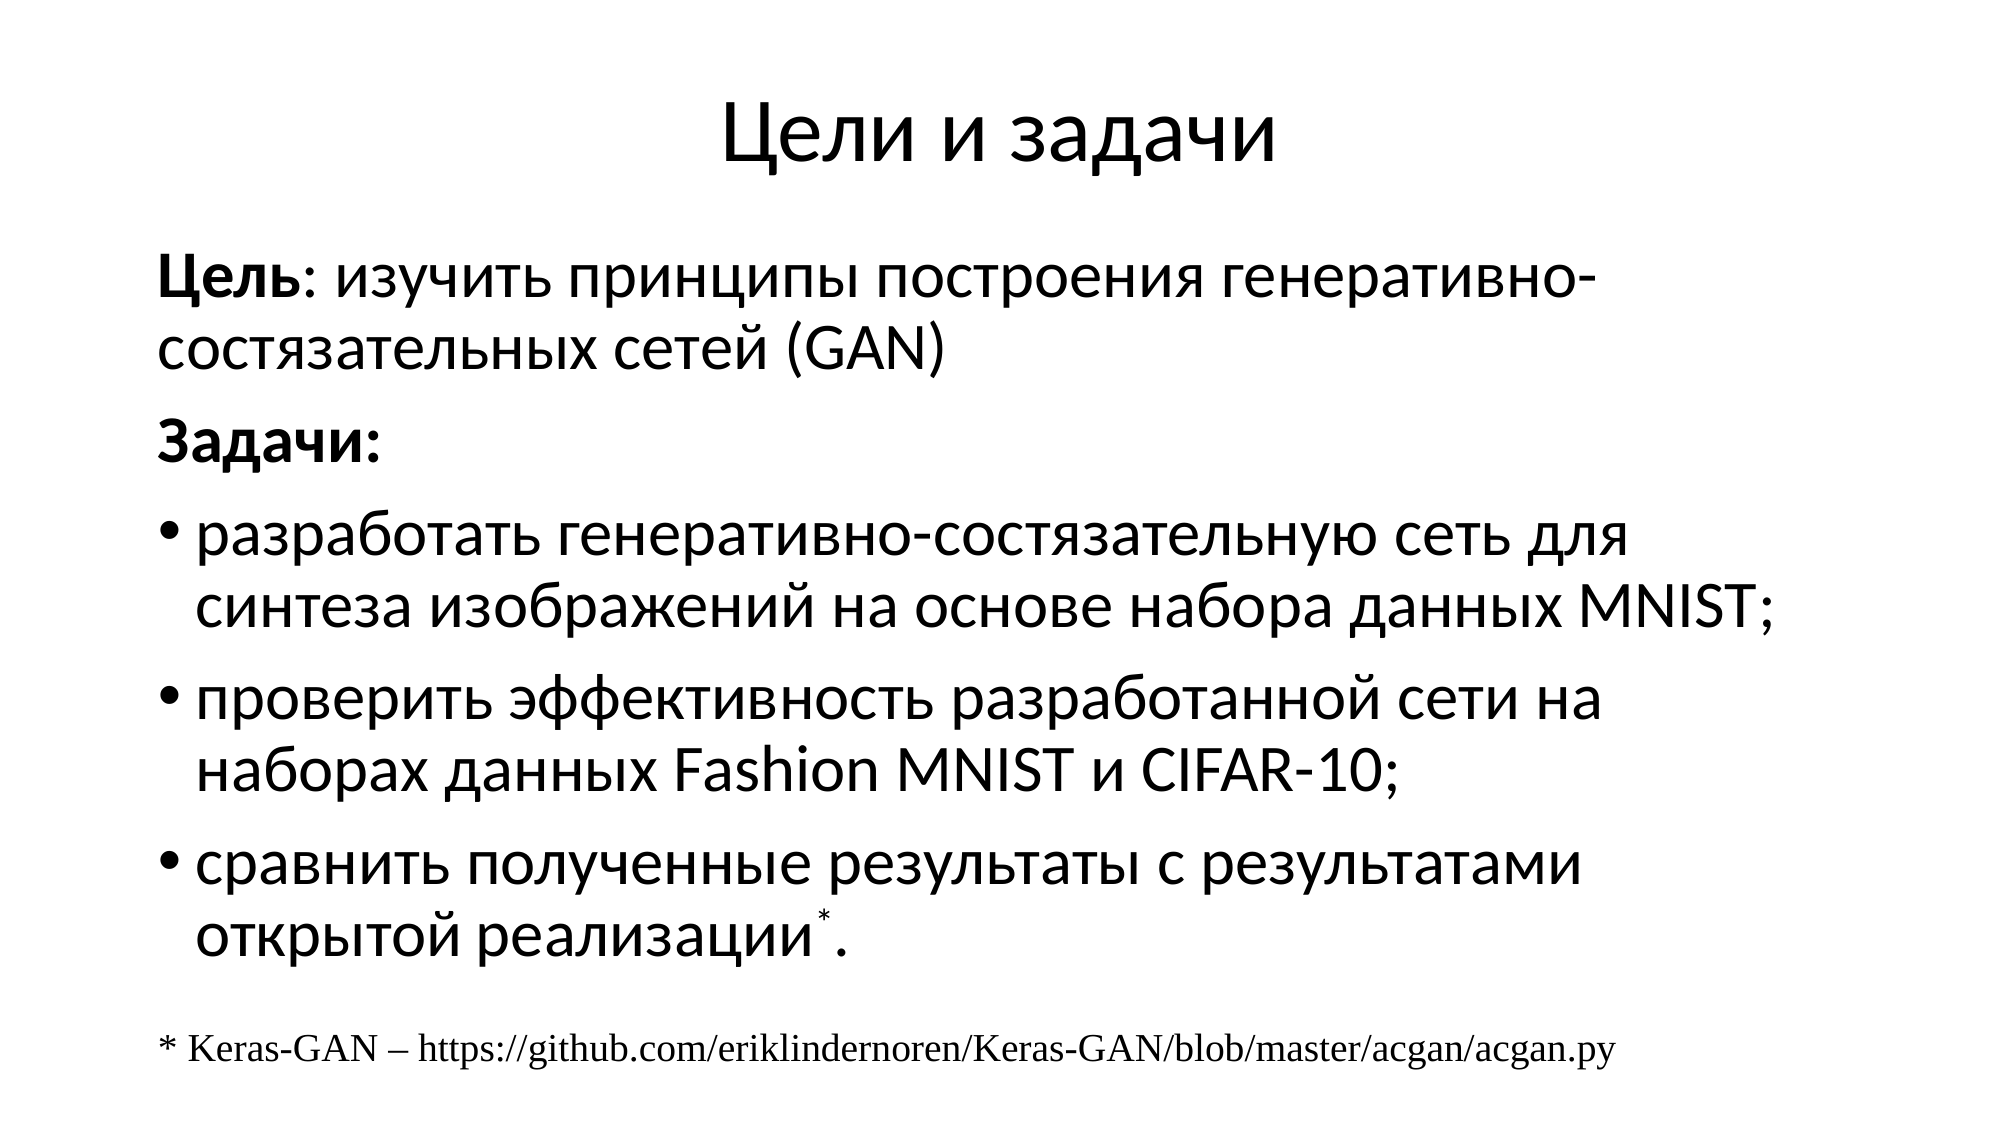

# Цели и задачи
Цель: изучить принципы построения генеративно-состязательных сетей (GAN)
Задачи:
разработать генеративно-состязательную сеть для синтеза изображений на основе набора данных MNIST;
проверить эффективность разработанной сети на наборах данных Fashion MNIST и CIFAR-10;
сравнить полученные результаты с результатами открытой реализации*.

* Keras-GAN – https://github.com/eriklindernoren/Keras-GAN/blob/master/acgan/acgan.py